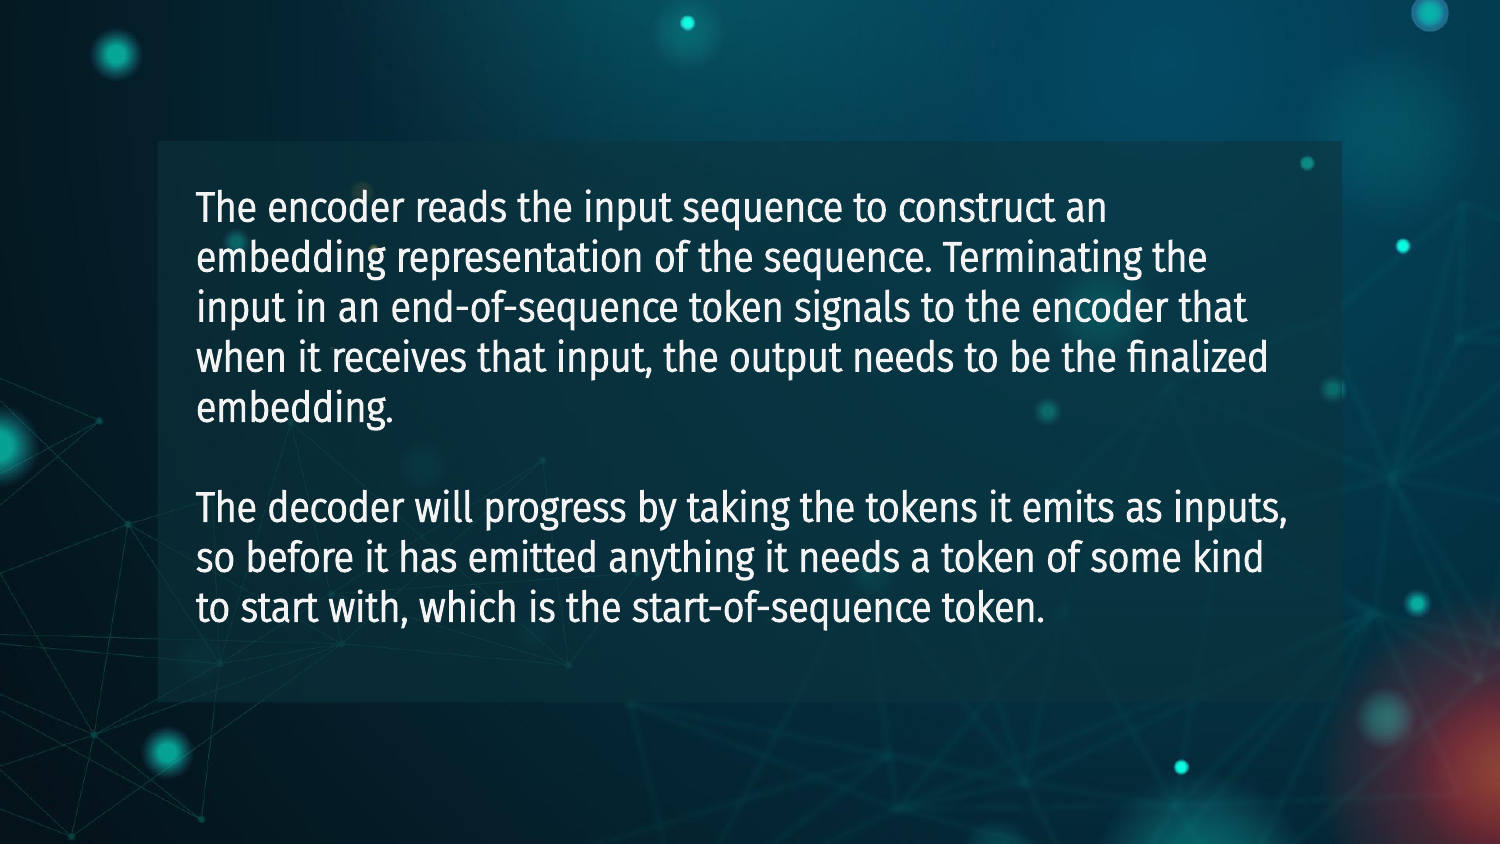

The encoder reads the input sequence to construct an embedding representation of the sequence. Terminating the input in an end-of-sequence token signals to the encoder that when it receives that input, the output needs to be the finalized embedding.

The decoder will progress by taking the tokens it emits as inputs, so before it has emitted anything it needs a token of some kind to start with, which is the start-of-sequence token.